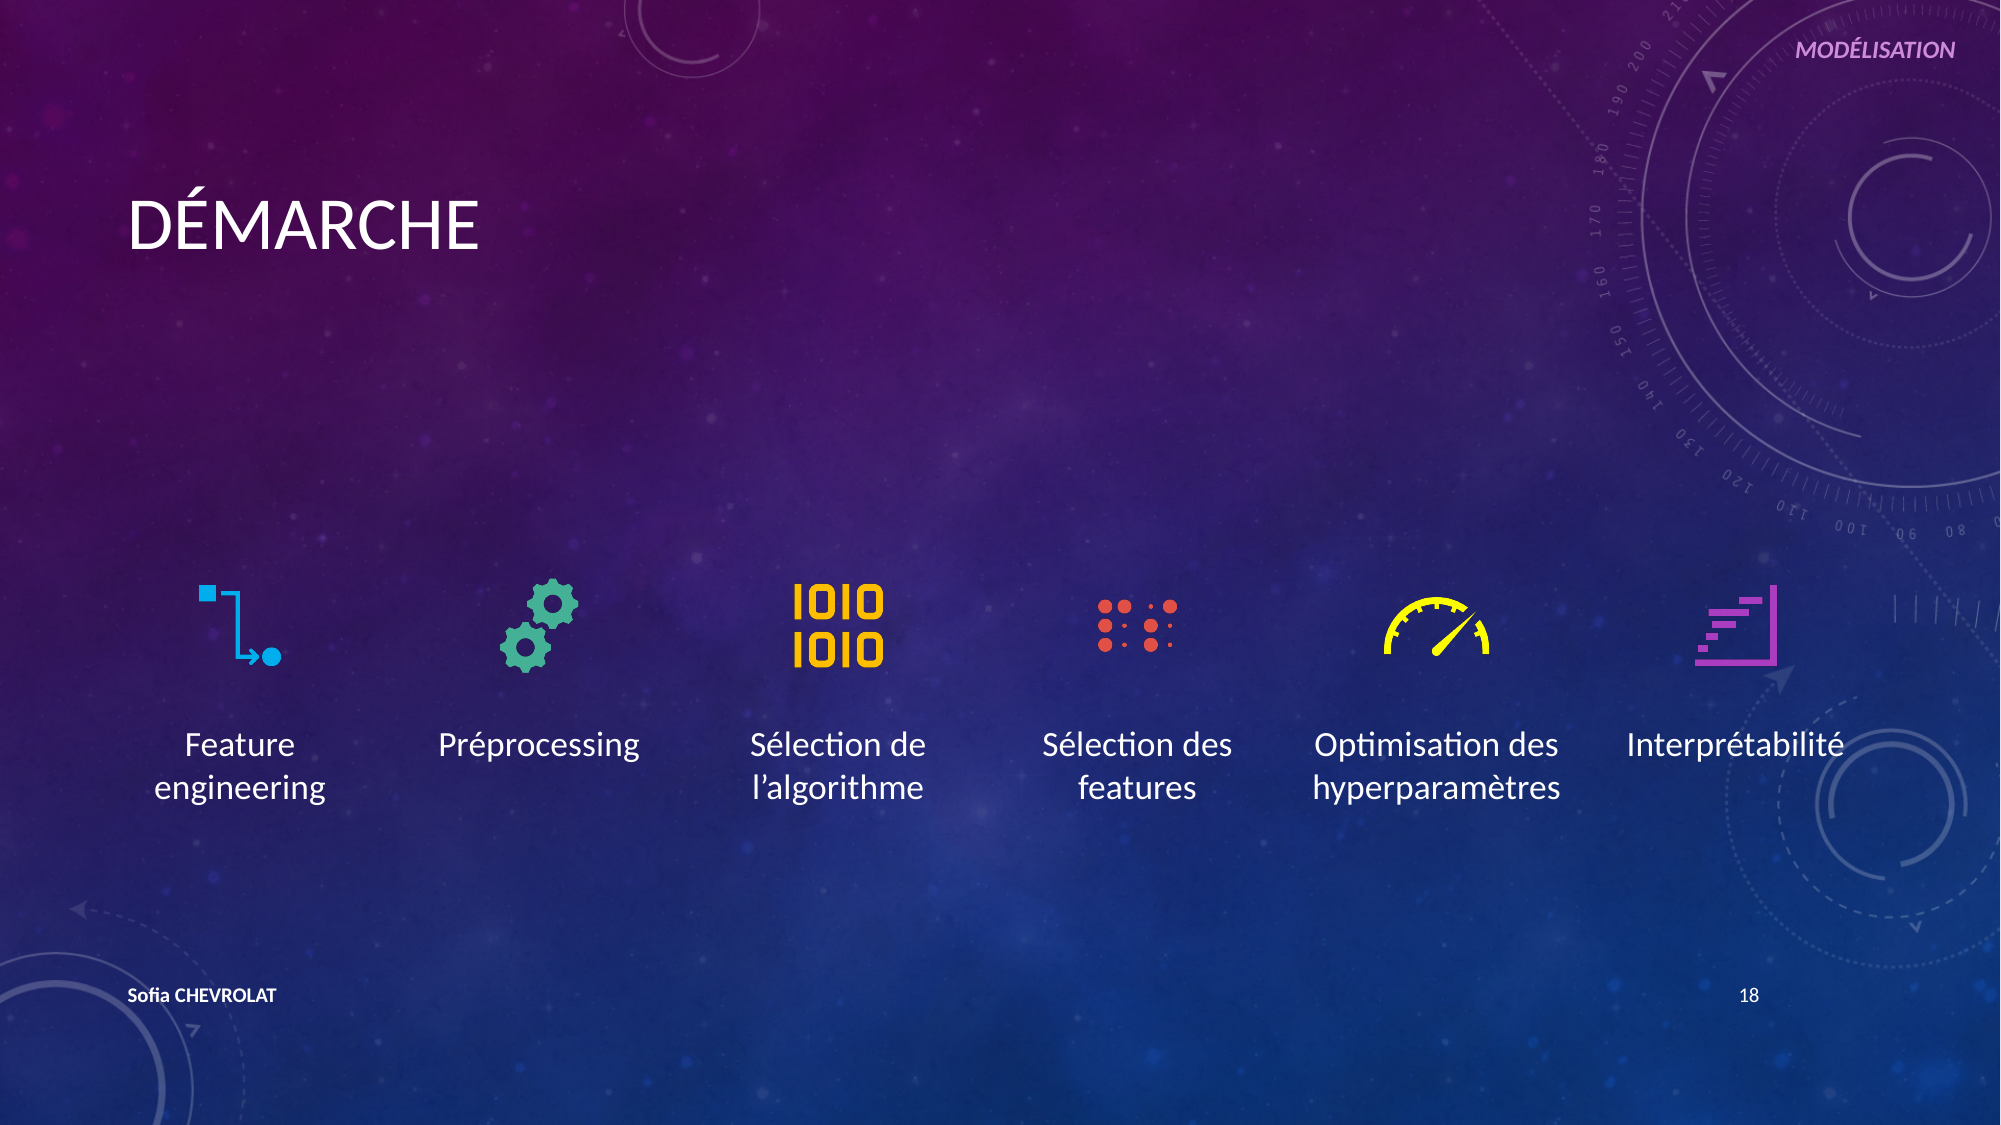

MODÉLISATION
# Démarche
Feature engineering
Préprocessing
Sélection de l’algorithme
Sélection des features
Optimisation des hyperparamètres
Interprétabilité
Sofia CHEVROLAT
18